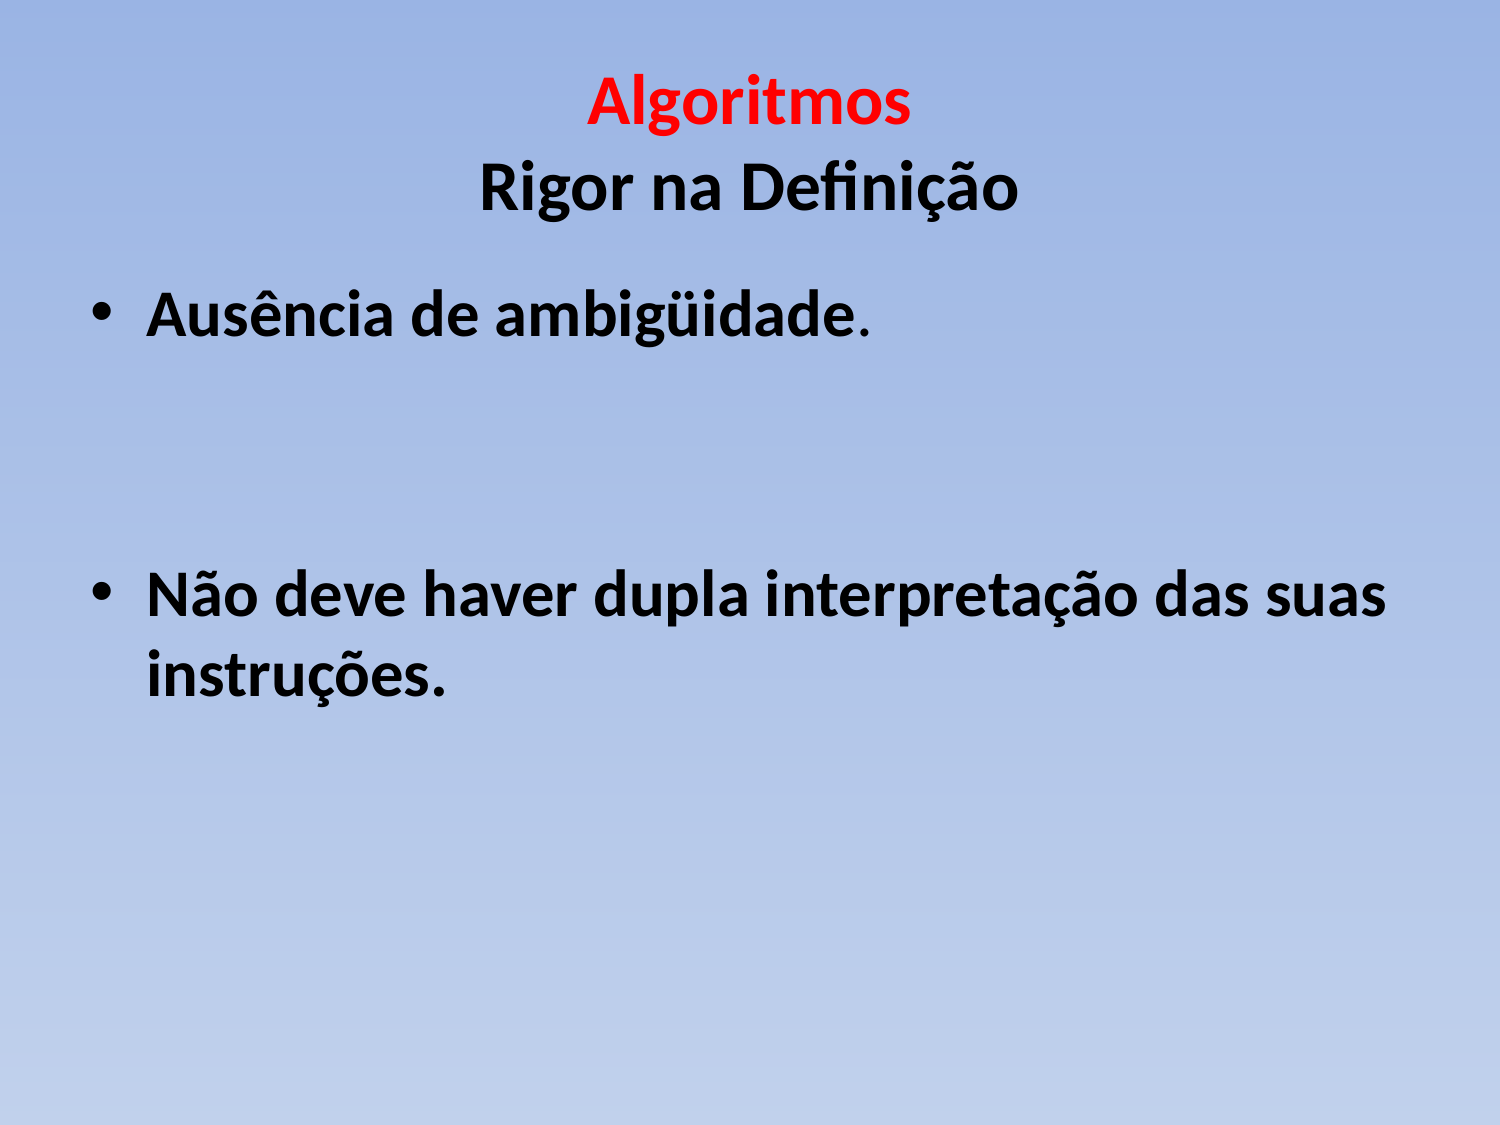

# Algoritmos Rigor na Definição
Ausência de ambigüidade.

Não deve haver dupla interpretação das suas instruções.